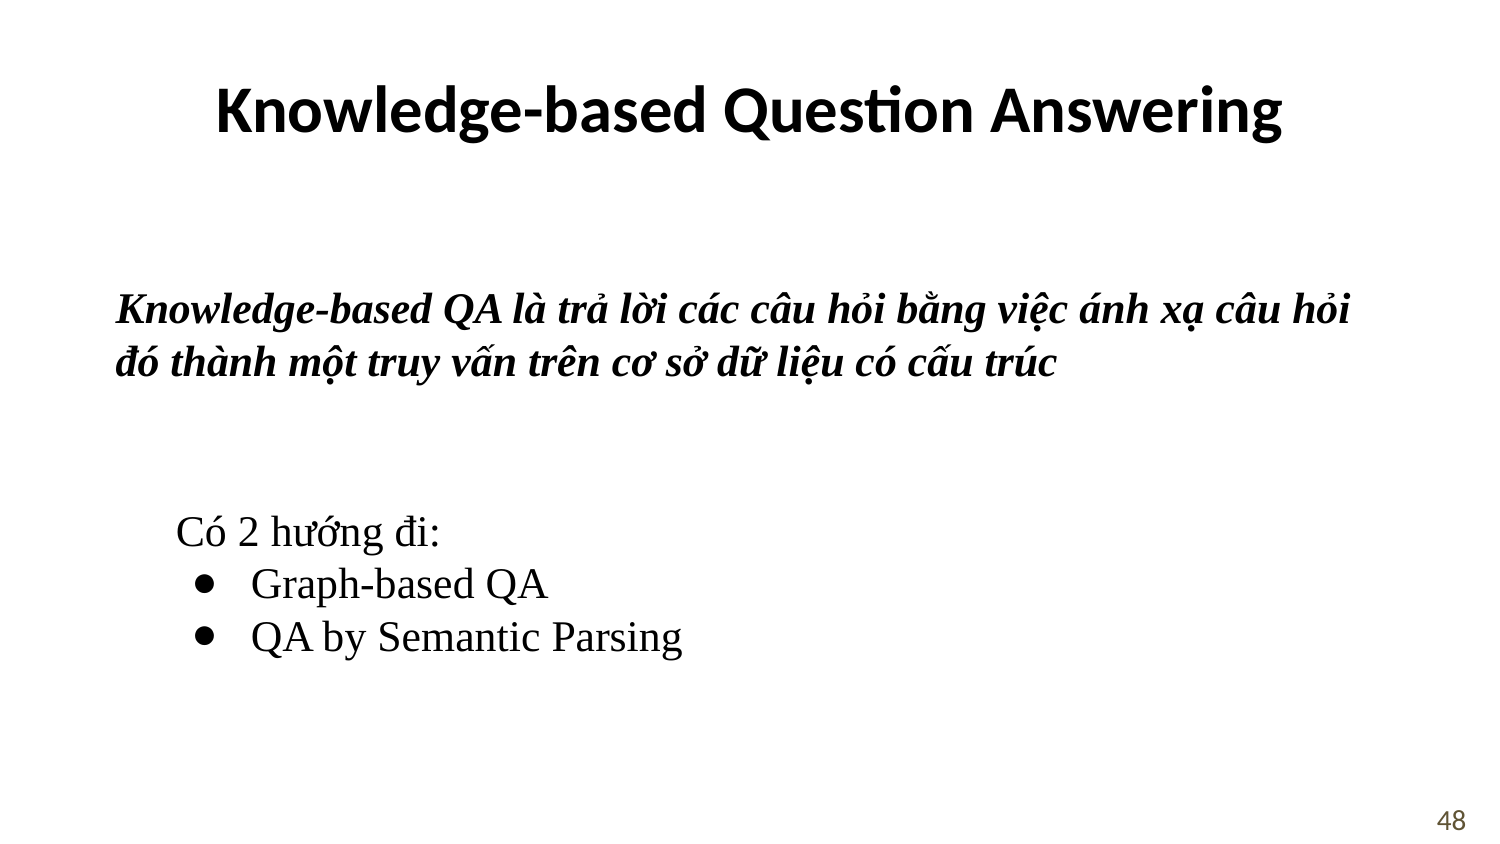

Knowledge-based Question Answering
Knowledge-based QA là trả lời các câu hỏi bằng việc ánh xạ câu hỏi đó thành một truy vấn trên cơ sở dữ liệu có cấu trúc
Có 2 hướng đi:
Graph-based QA
QA by Semantic Parsing
48